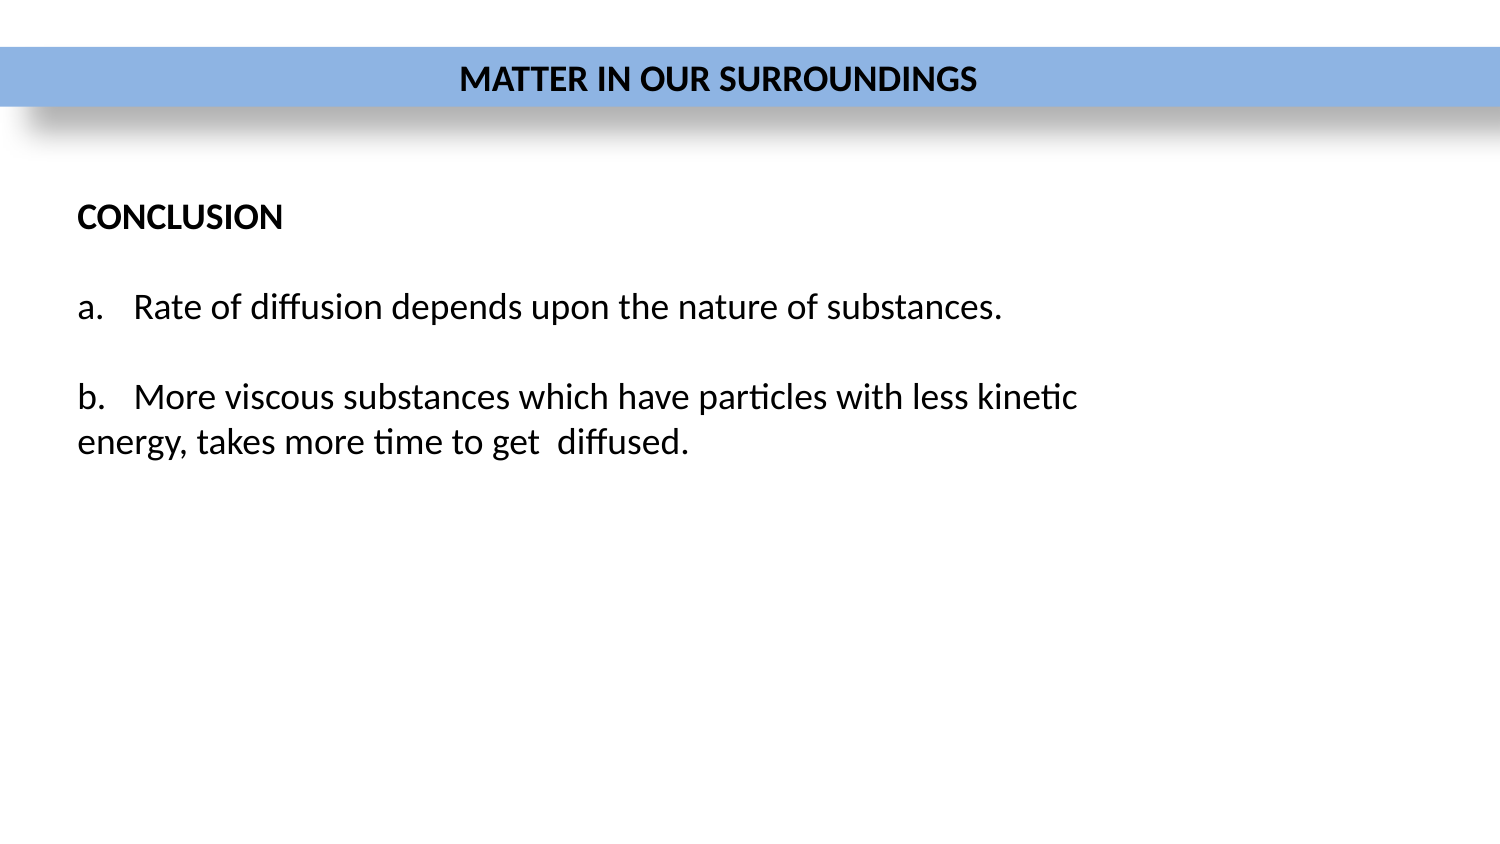

MATTER IN OUR SURROUNDINGS
CONCLUSION

Rate of diffusion depends upon the nature of substances.

More viscous substances which have particles with less kinetic
energy, takes more time to get  diffused.